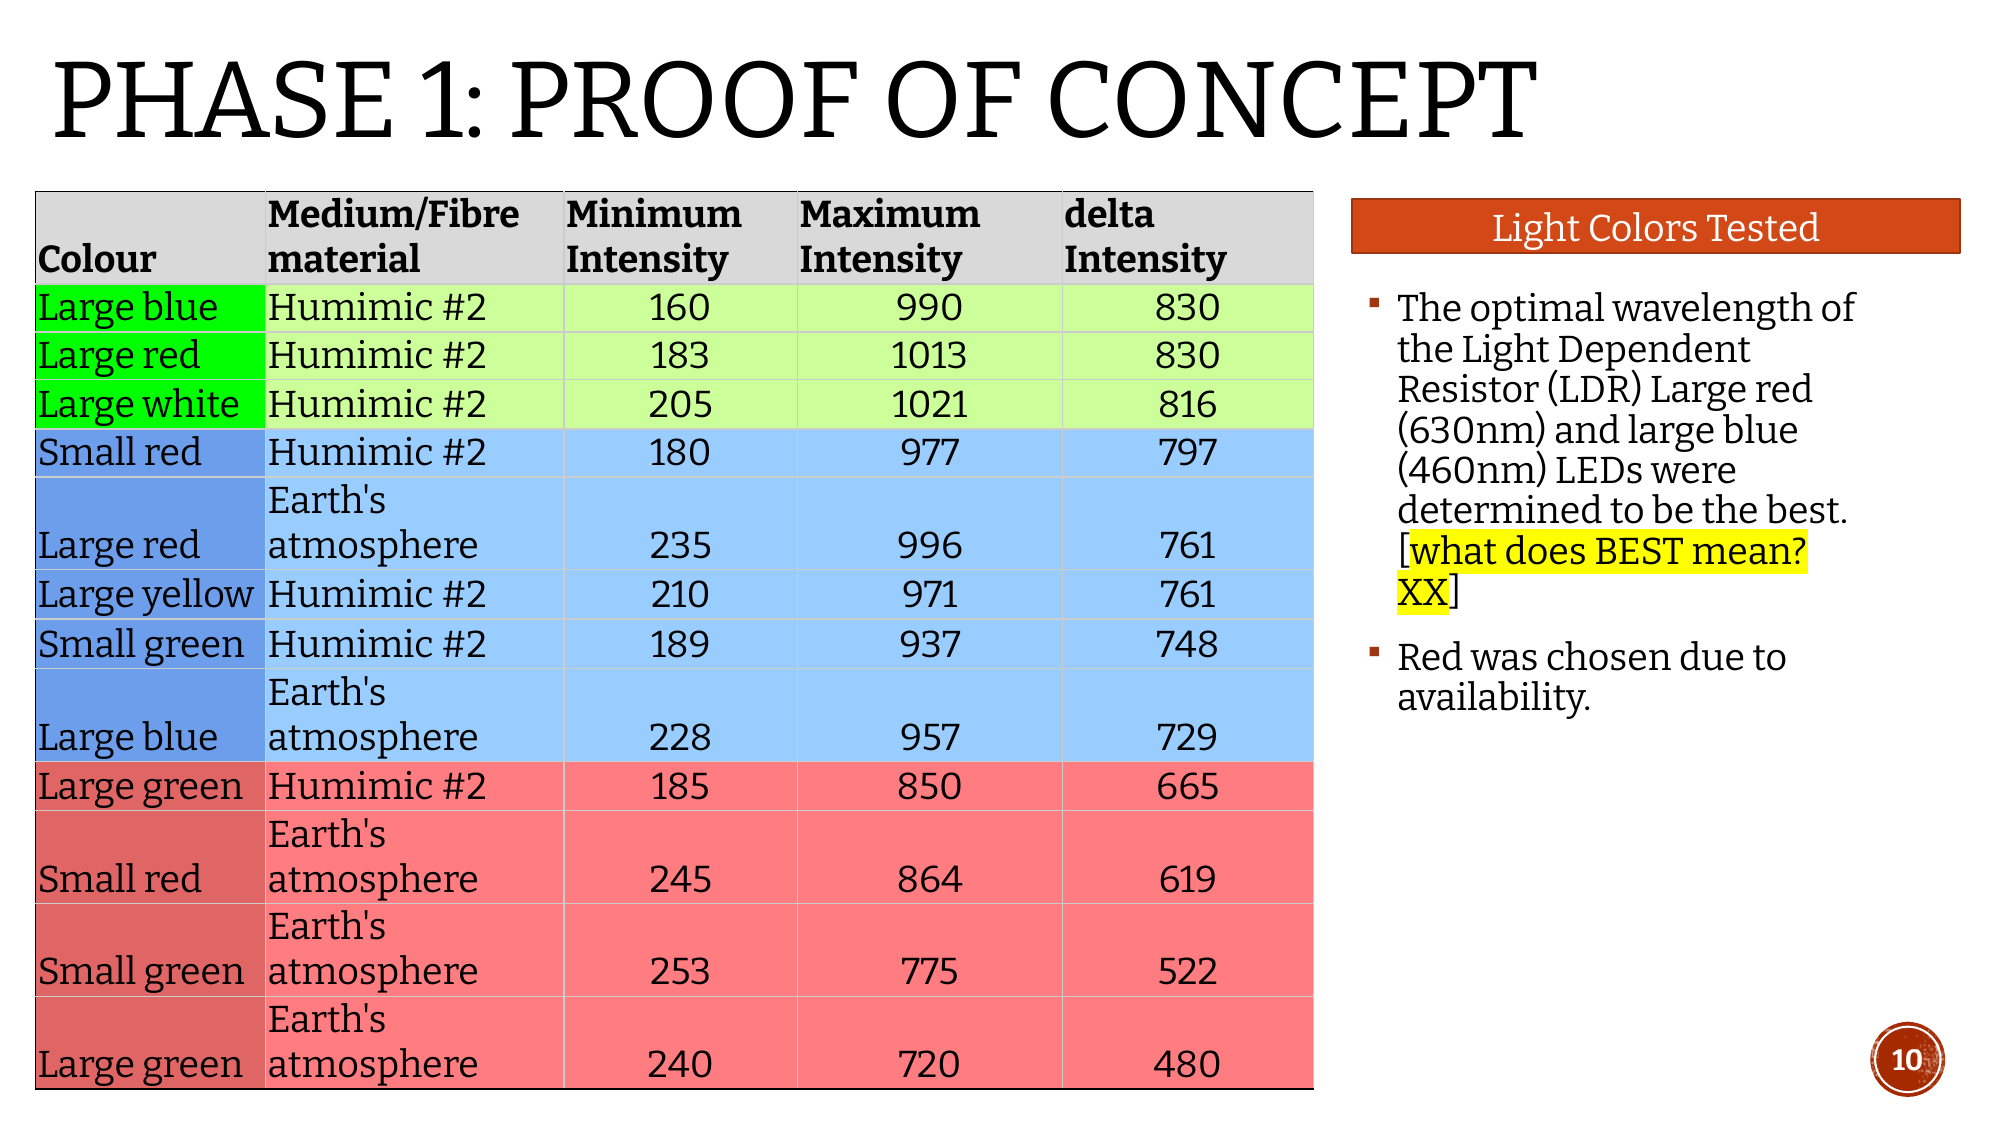

# PHASE 1: Proof of concept
| Colour | Medium/Fibre material | Minimum Intensity | Maximum Intensity | delta Intensity |
| --- | --- | --- | --- | --- |
| Large blue | Humimic #2 | 160 | 990 | 830 |
| Large red | Humimic #2 | 183 | 1013 | 830 |
| Large white | Humimic #2 | 205 | 1021 | 816 |
| Small red | Humimic #2 | 180 | 977 | 797 |
| Large red | Earth's atmosphere | 235 | 996 | 761 |
| Large yellow | Humimic #2 | 210 | 971 | 761 |
| Small green | Humimic #2 | 189 | 937 | 748 |
| Large blue | Earth's atmosphere | 228 | 957 | 729 |
| Large green | Humimic #2 | 185 | 850 | 665 |
| Small red | Earth's atmosphere | 245 | 864 | 619 |
| Small green | Earth's atmosphere | 253 | 775 | 522 |
| Large green | Earth's atmosphere | 240 | 720 | 480 |
Light Colors Tested
The optimal wavelength of the Light Dependent Resistor (LDR) Large red (630nm) and large blue (460nm) LEDs were determined to be the best.  [what does BEST mean?XX]
Red was chosen due to availability.

10